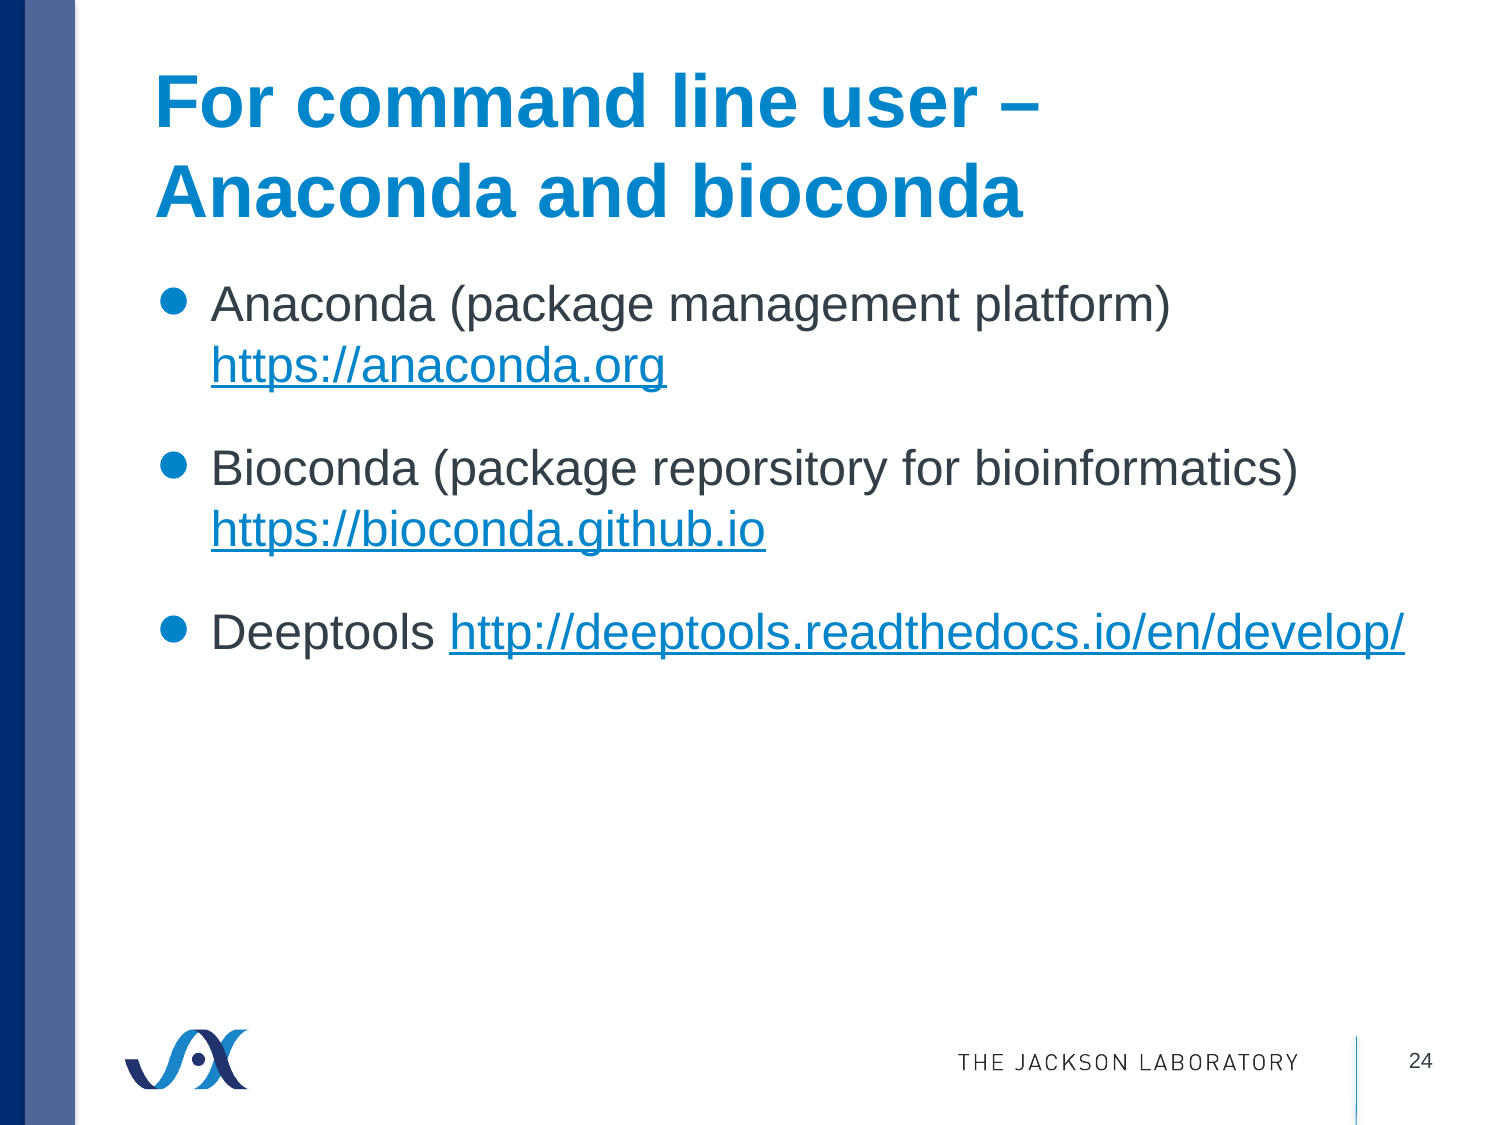

# For command line user – Anaconda and bioconda
Anaconda (package management platform) https://anaconda.org
Bioconda (package reporsitory for bioinformatics) https://bioconda.github.io
Deeptools http://deeptools.readthedocs.io/en/develop/

24